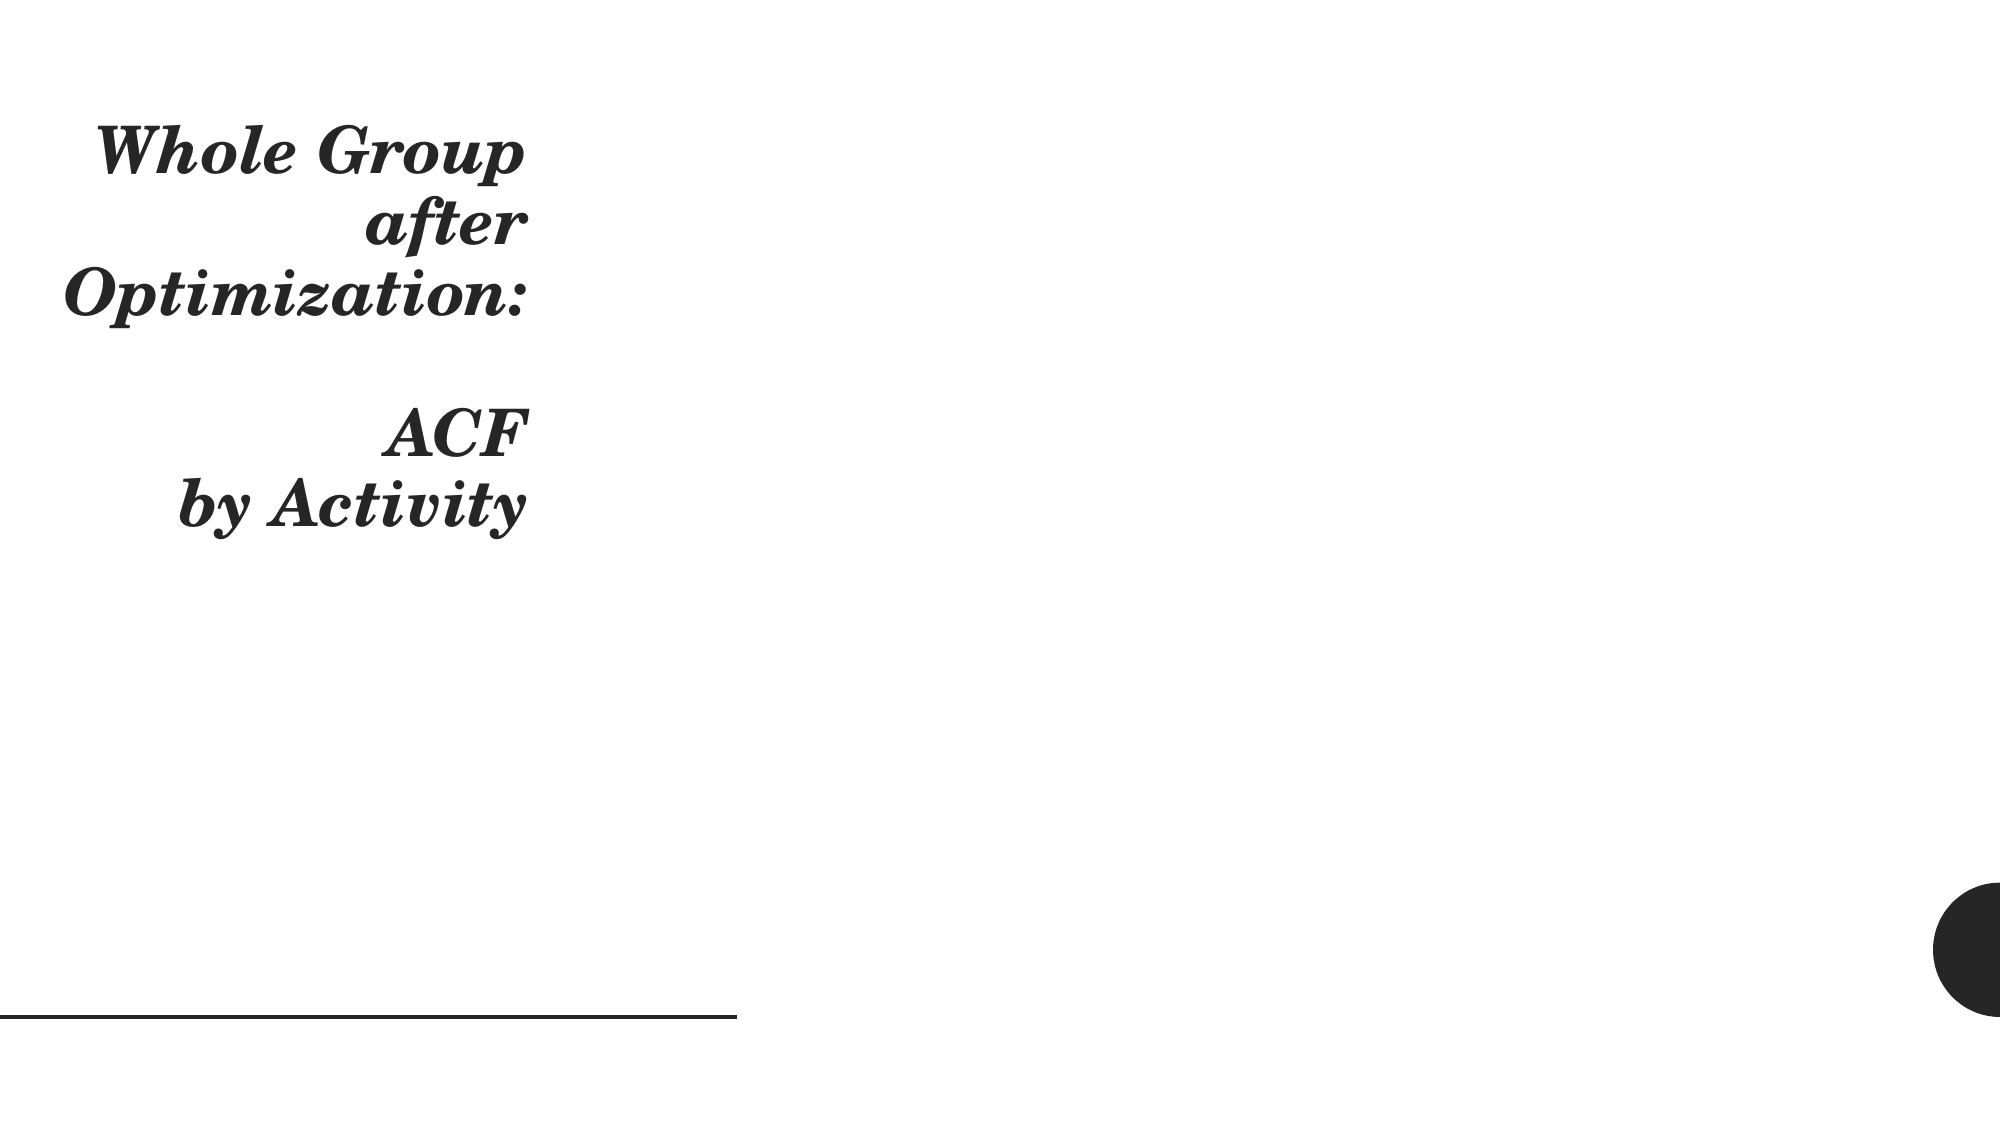

# Whole Group after Optimization: ACF by Activity